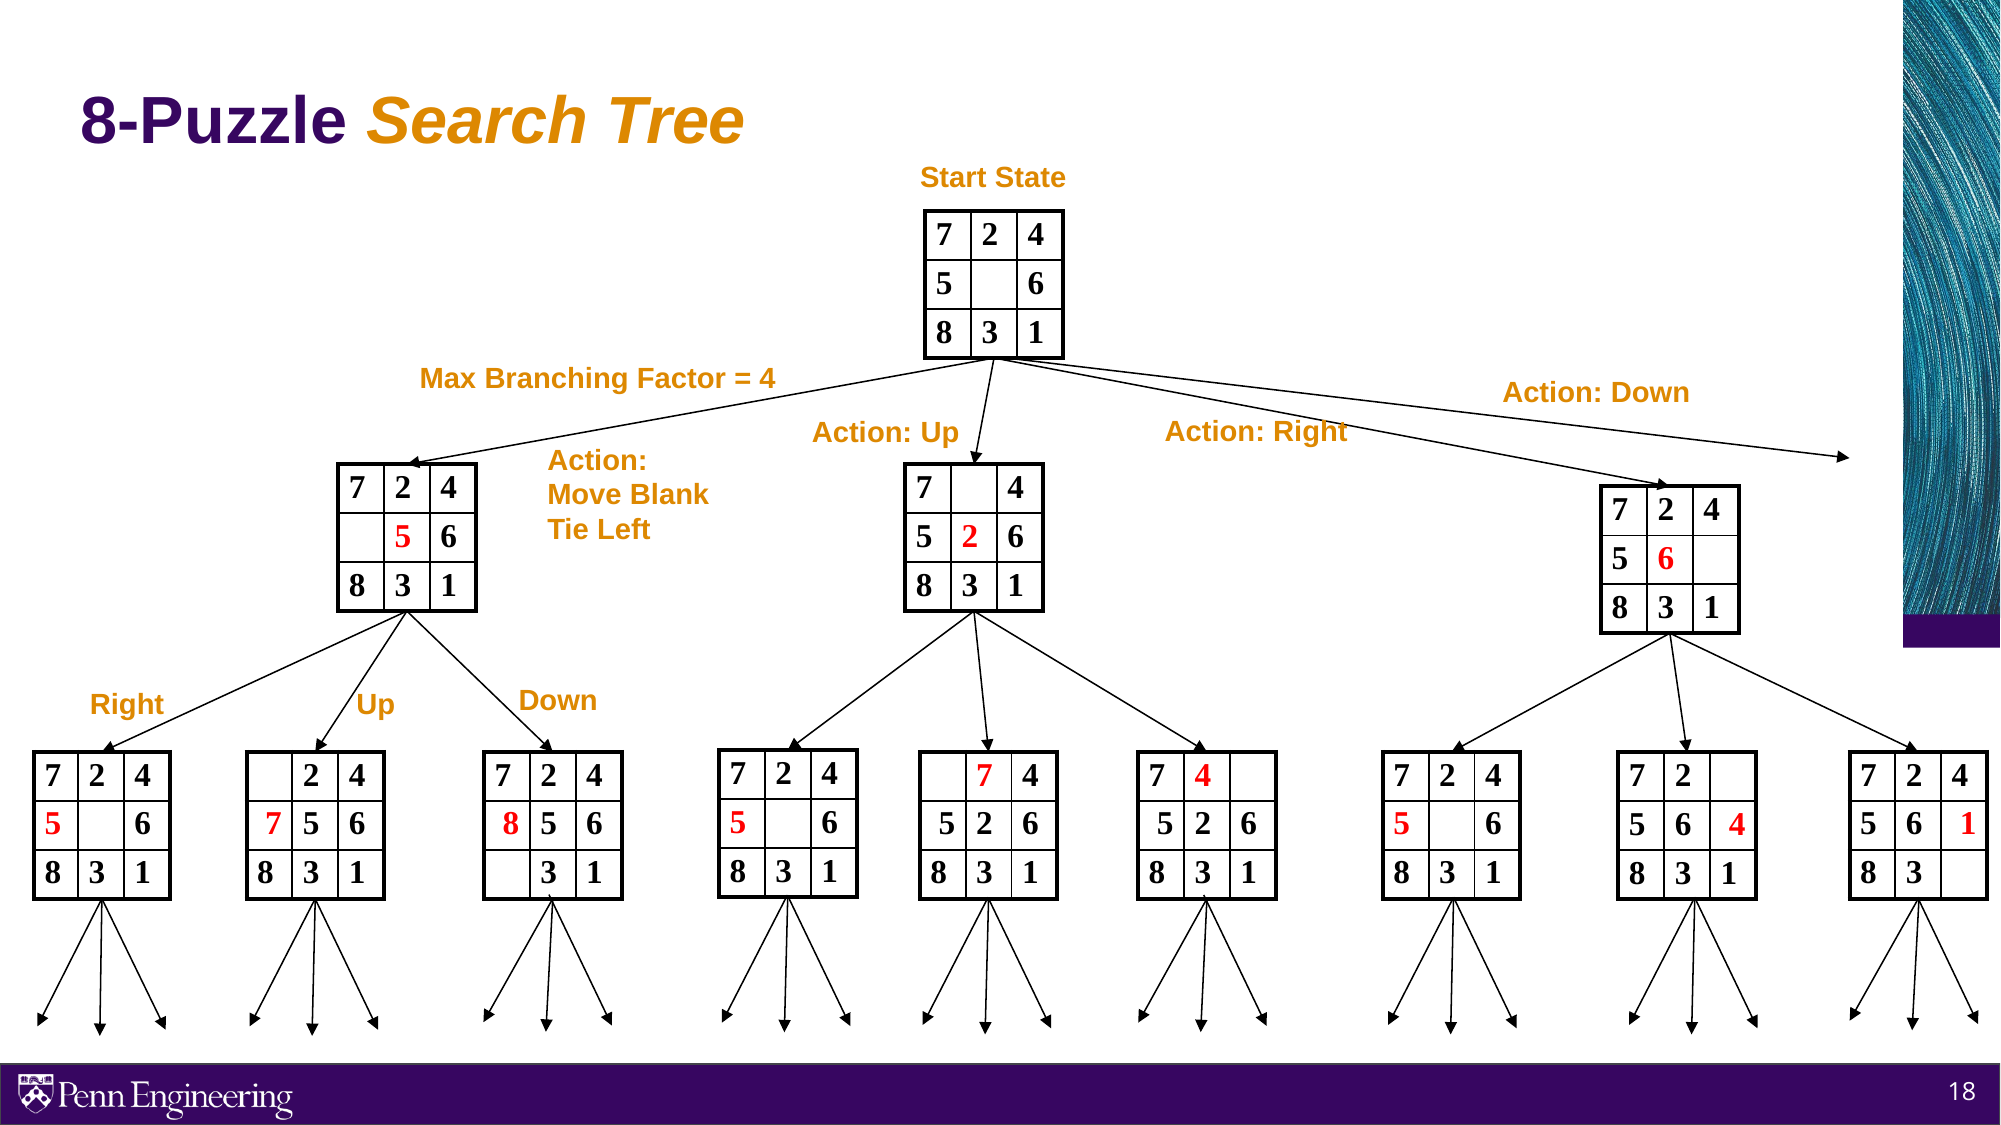

# 8-Puzzle Search Tree
Start State
| 7 | 2 | 4 |
| --- | --- | --- |
| 5 |  | 6 |
| 8 | 3 | 1 |
Max Branching Factor = 4
Action: Down
Action: Right
Action: Up
Action: Move Blank Tie Left
| 7 | 2 | 4 |
| --- | --- | --- |
|  | 5 | 6 |
| 8 | 3 | 1 |
| 7 |  | 4 |
| --- | --- | --- |
| 5 | 2 | 6 |
| 8 | 3 | 1 |
| 7 | 2 | 4 |
| --- | --- | --- |
| 5 | 6 |  |
| 8 | 3 | 1 |
Down
Right
Up
| 7 | 2 | 4 |
| --- | --- | --- |
| 5 |  | 6 |
| 8 | 3 | 1 |
| 7 | 2 | 4 |
| --- | --- | --- |
| 5 |  | 6 |
| 8 | 3 | 1 |
|  | 2 | 4 |
| --- | --- | --- |
| 7 | 5 | 6 |
| 8 | 3 | 1 |
| 7 | 2 | 4 |
| --- | --- | --- |
| 8 | 5 | 6 |
|  | 3 | 1 |
|  | 7 | 4 |
| --- | --- | --- |
| 5 | 2 | 6 |
| 8 | 3 | 1 |
| 7 | 4 |  |
| --- | --- | --- |
| 5 | 2 | 6 |
| 8 | 3 | 1 |
| 7 | 2 | 4 |
| --- | --- | --- |
| 5 |  | 6 |
| 8 | 3 | 1 |
| 7 | 2 | 4 |
| --- | --- | --- |
| 5 | 6 | 1 |
| 8 | 3 |  |
| 7 | 2 |  |
| --- | --- | --- |
| 5 | 6 | 4 |
| 8 | 3 | 1 |
18